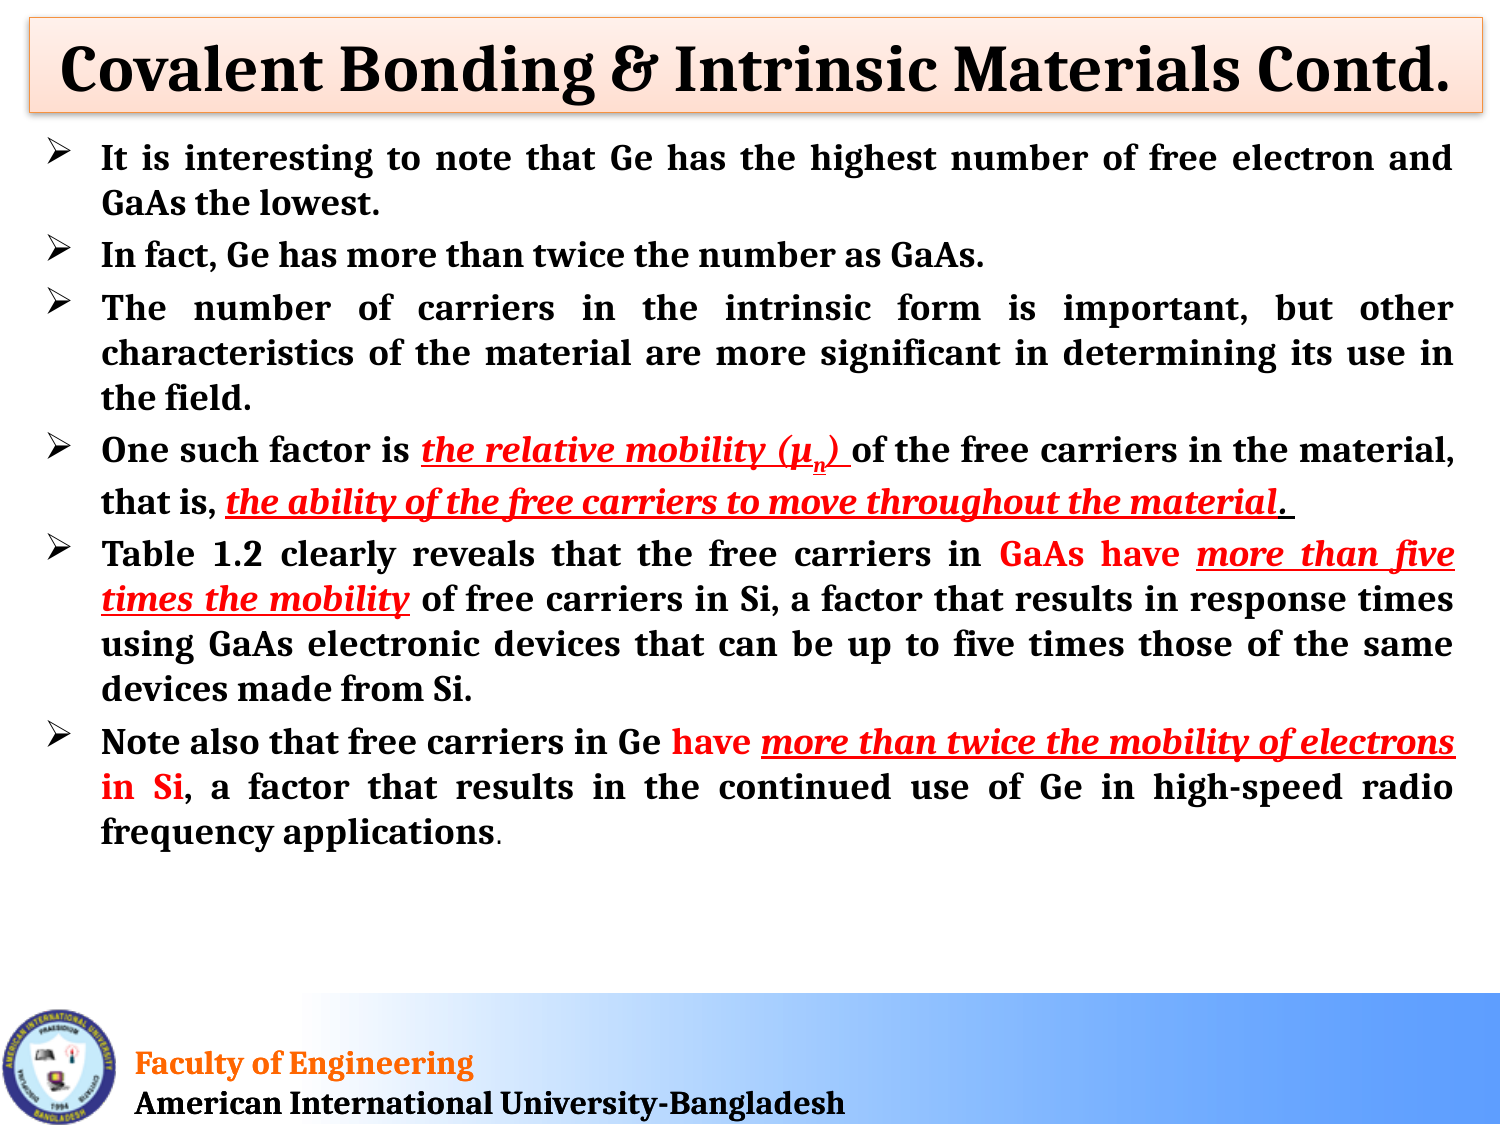

Covalent Bonding & Intrinsic Materials Contd.
It is interesting to note that Ge has the highest number of free electron and GaAs the lowest.
In fact, Ge has more than twice the number as GaAs.
The number of carriers in the intrinsic form is important, but other characteristics of the material are more significant in determining its use in the field.
One such factor is the relative mobility (µn) of the free carriers in the material, that is, the ability of the free carriers to move throughout the material.
Table 1.2 clearly reveals that the free carriers in GaAs have more than five times the mobility of free carriers in Si, a factor that results in response times using GaAs electronic devices that can be up to five times those of the same devices made from Si.
Note also that free carriers in Ge have more than twice the mobility of electrons in Si, a factor that results in the continued use of Ge in high-speed radio frequency applications.